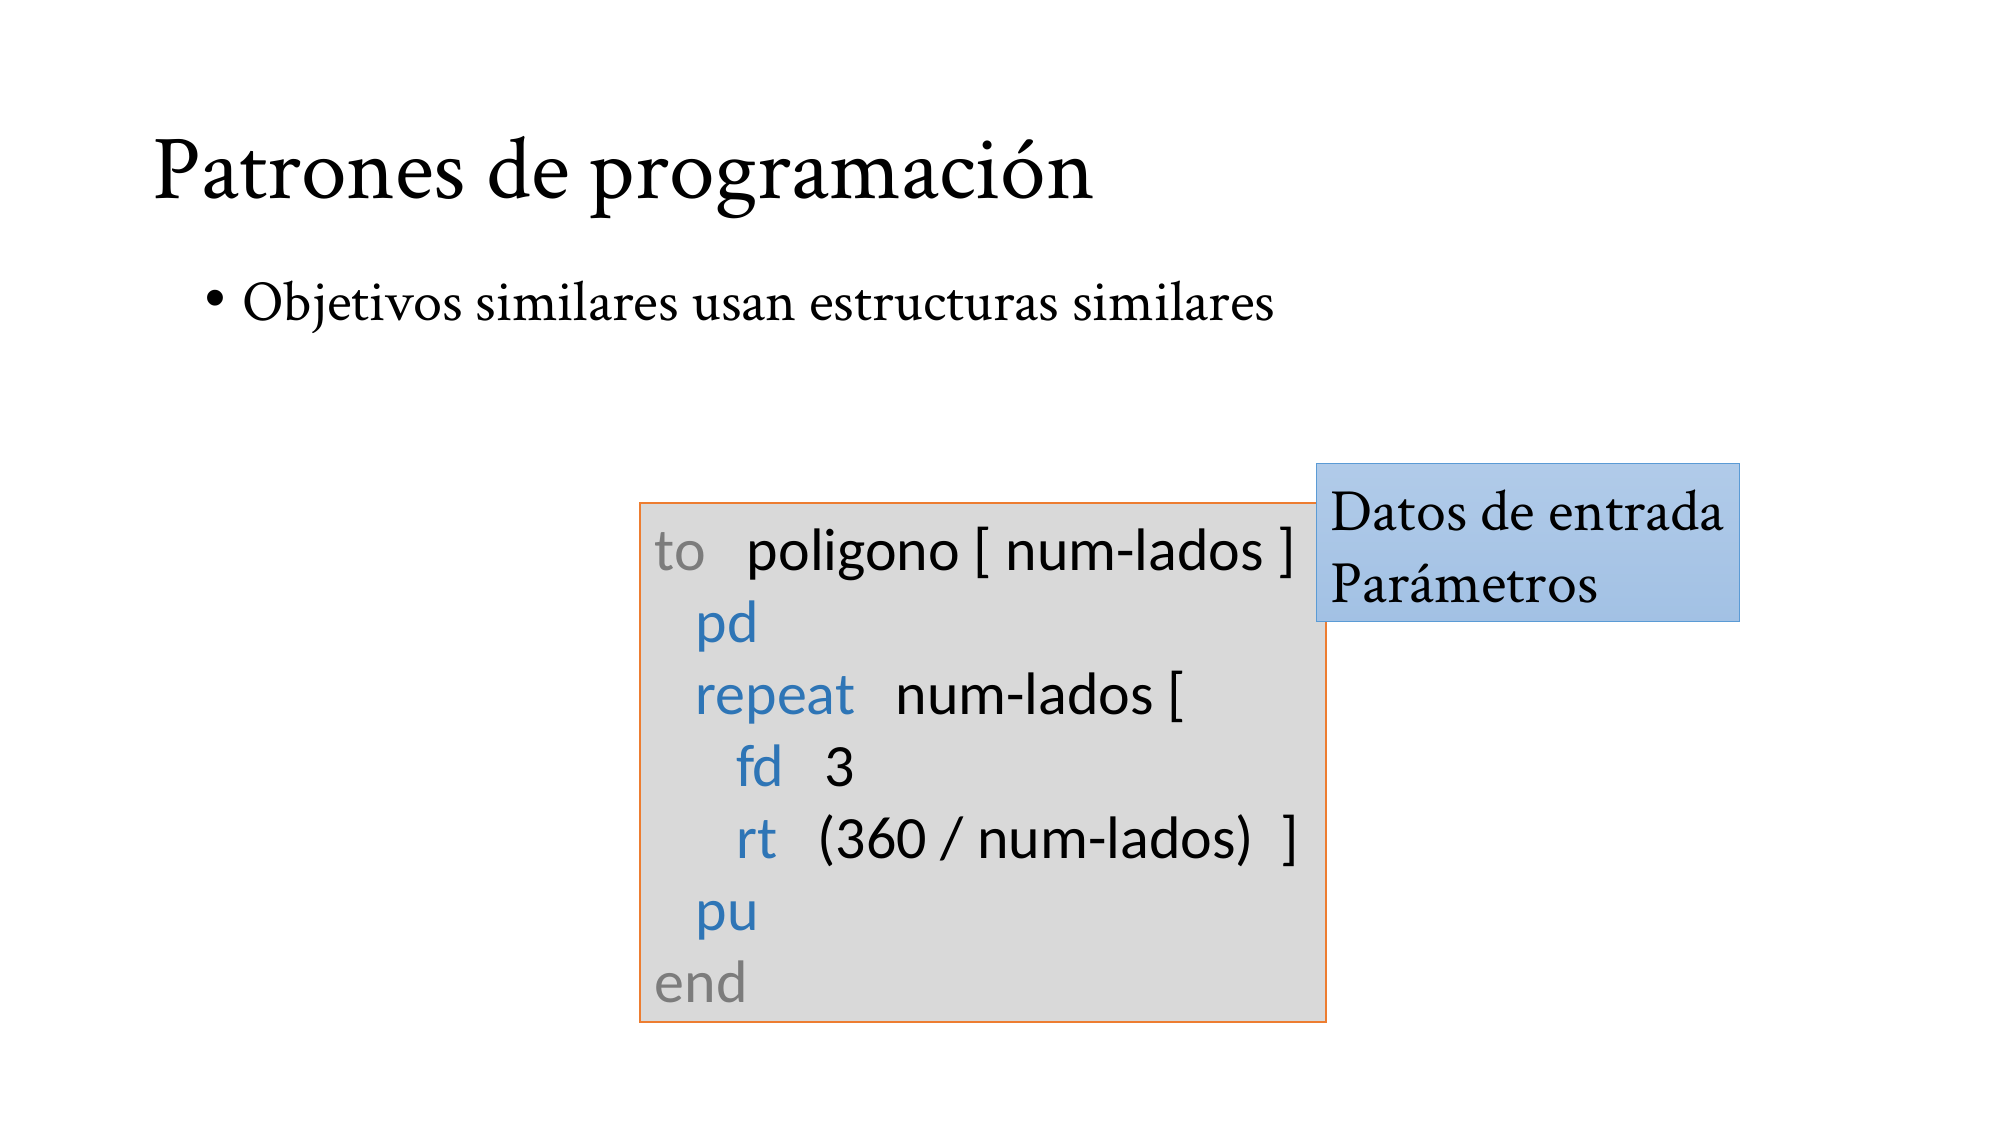

# Patrones de programación
Objetivos similares usan estructuras similares
Datos de entrada
Parámetros
to   poligono [ num-lados ]
   pd
   repeat   num-lados [
      fd   3
      rt   (360 / num-lados)  ]
   pu
end